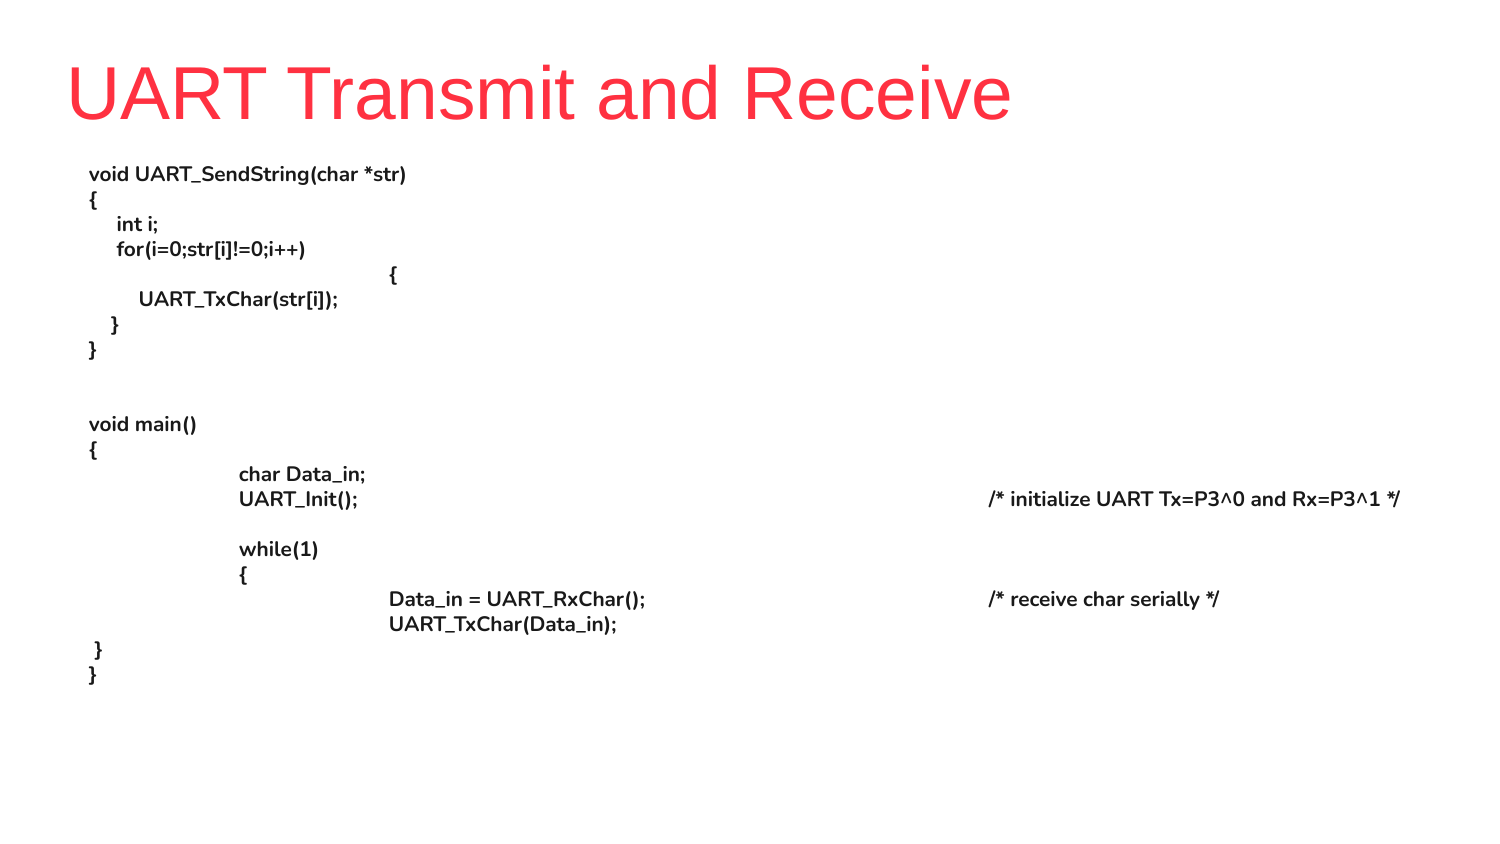

# UART Transmit and Receive
void UART_SendString(char *str)
{
     int i;
     for(i=0;str[i]!=0;i++)
		{
         UART_TxChar(str[i]);
    }
}

void main()
{
	char Data_in;
	UART_Init();					/* initialize UART Tx=P3^0 and Rx=P3^1 */

	while(1)
	{
		Data_in = UART_RxChar();			/* receive char serially */
		UART_TxChar(Data_in);
 }
}